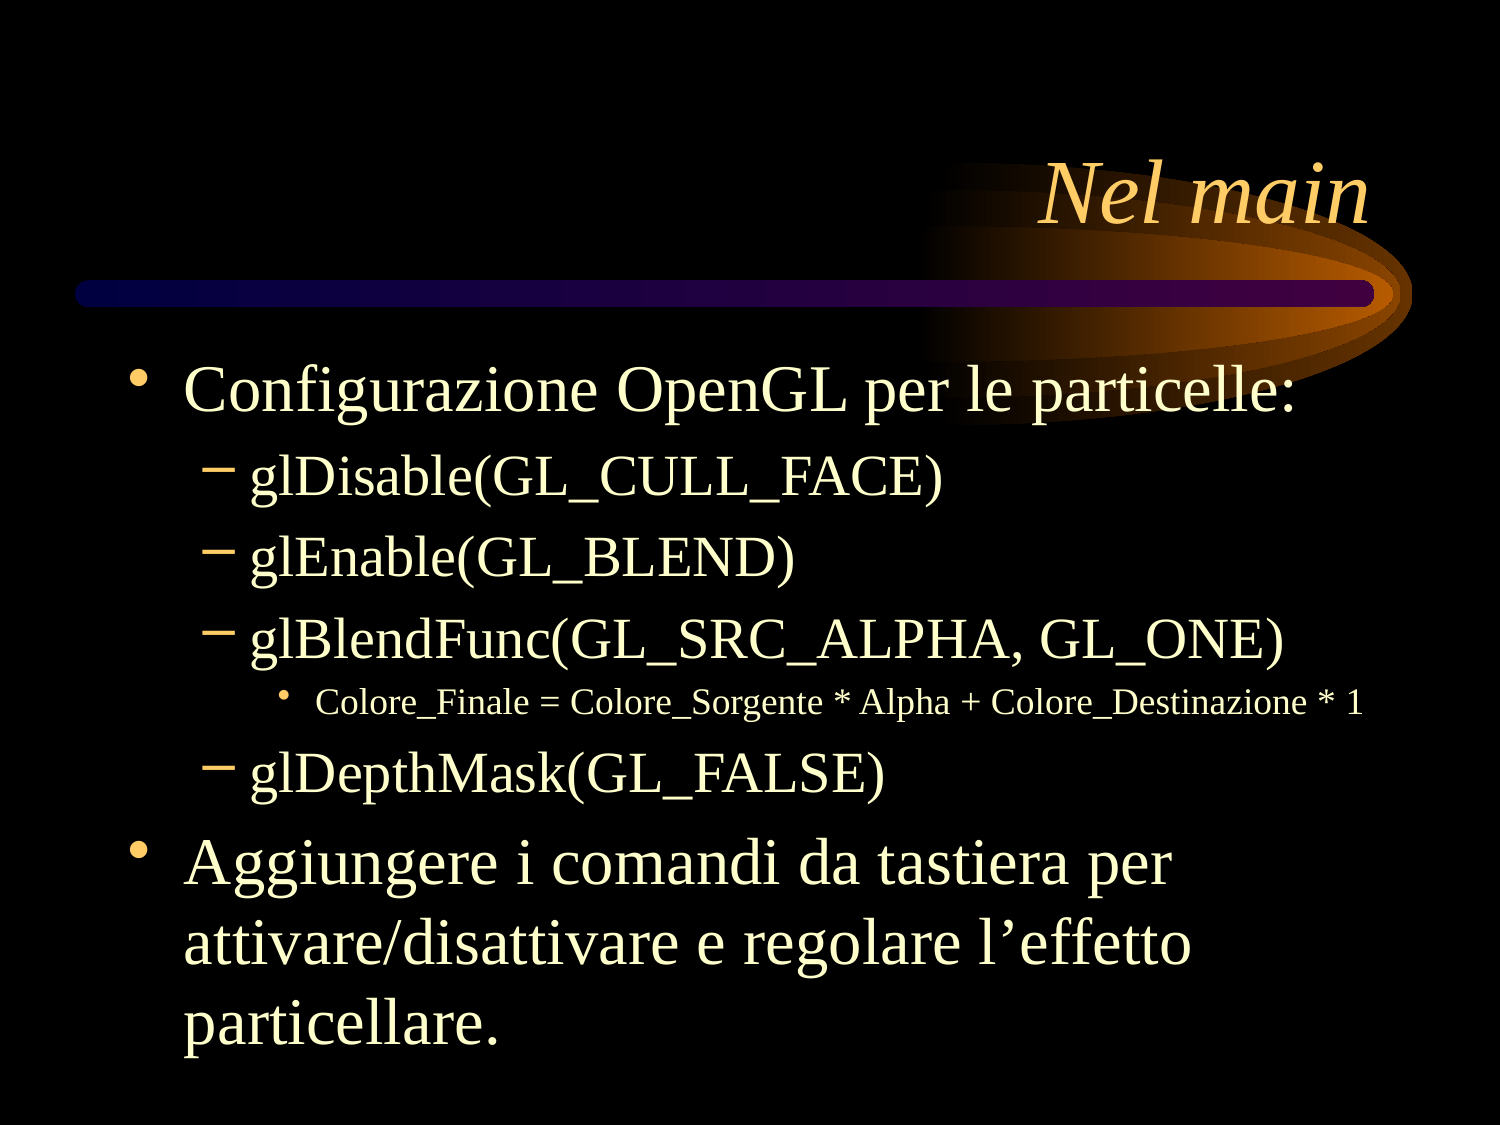

# Nel main
Configurazione OpenGL per le particelle:
glDisable(GL_CULL_FACE)
glEnable(GL_BLEND)
glBlendFunc(GL_SRC_ALPHA, GL_ONE)
Colore_Finale = Colore_Sorgente * Alpha + Colore_Destinazione * 1
glDepthMask(GL_FALSE)
Aggiungere i comandi da tastiera per attivare/disattivare e regolare l’effetto particellare.